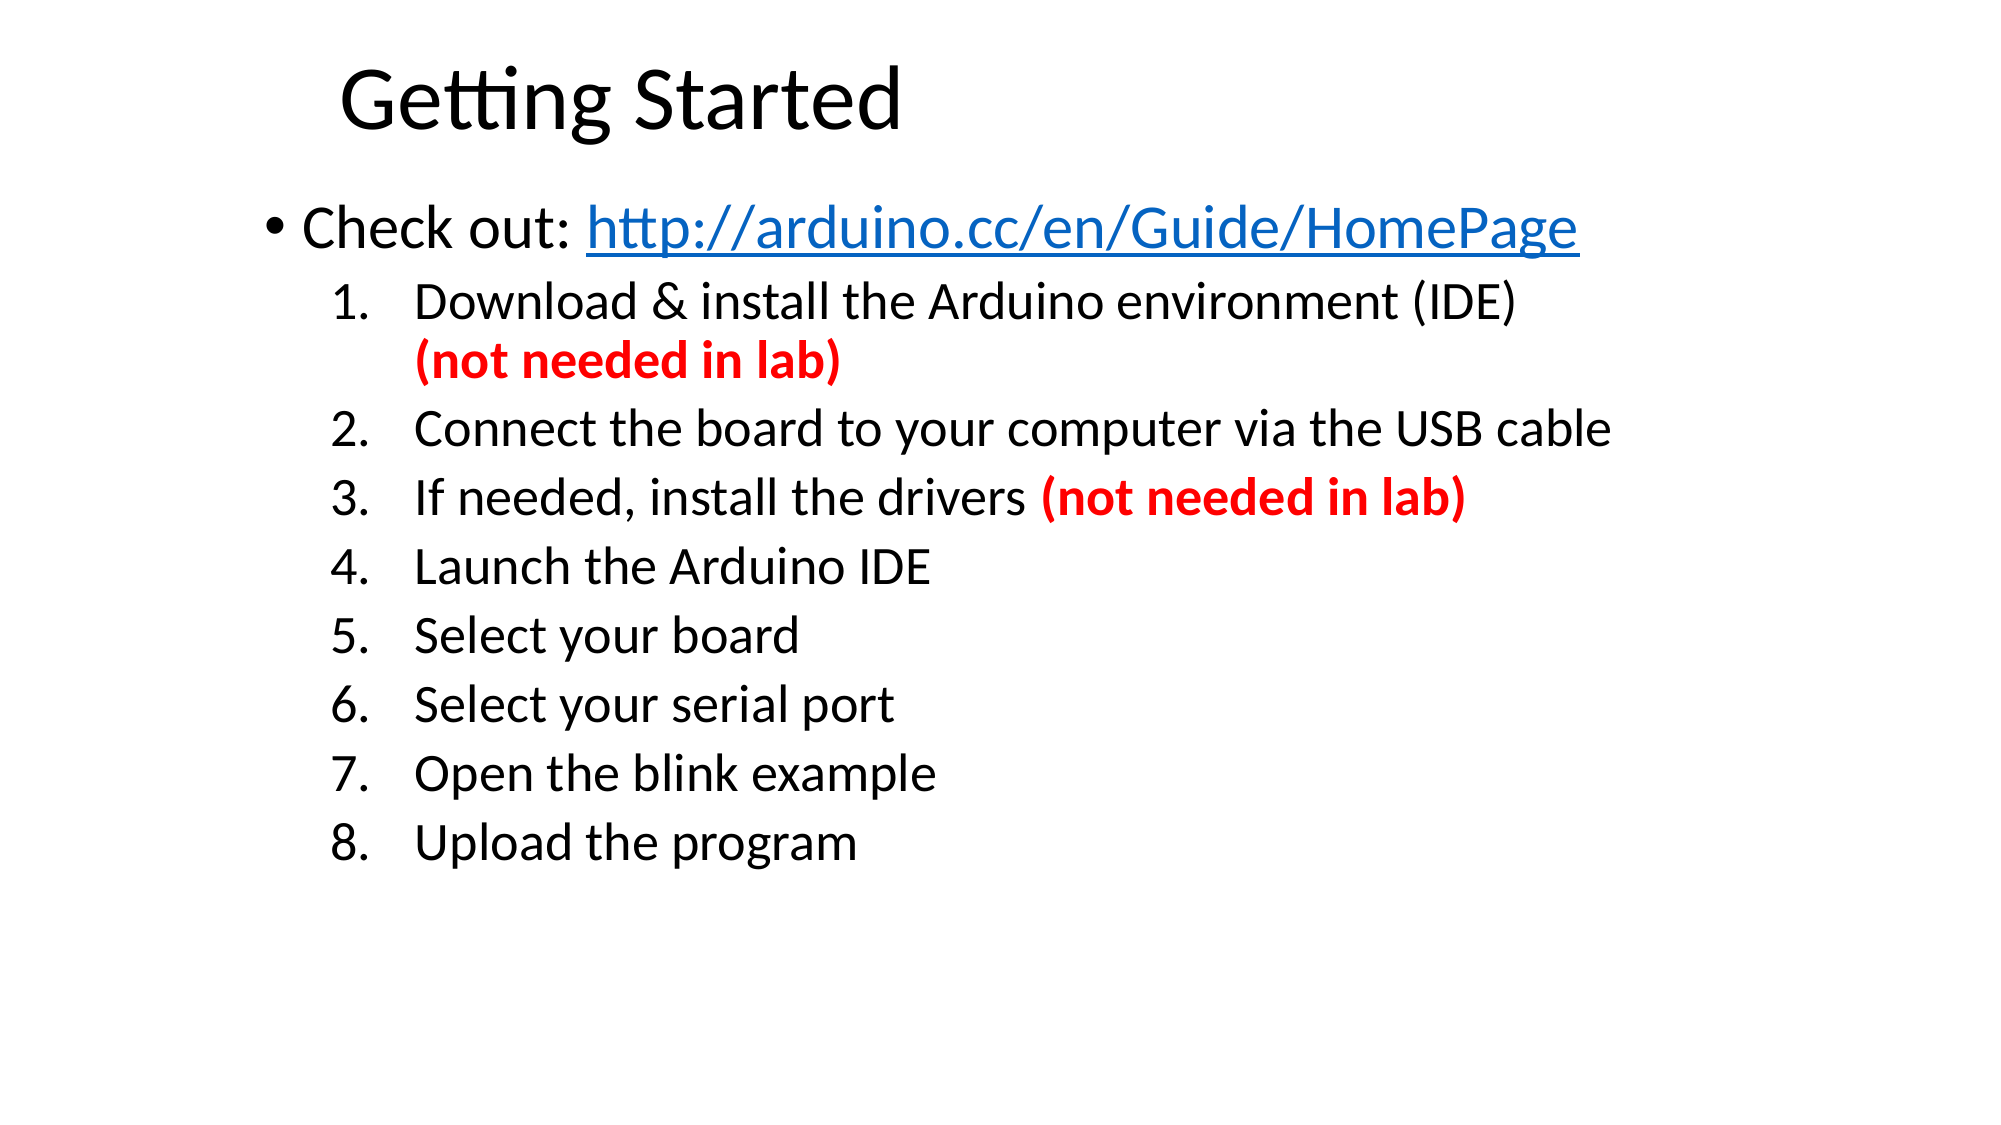

Getting Started
Check out: http://arduino.cc/en/Guide/HomePage
Download & install the Arduino environment (IDE)	(not needed in lab)
Connect the board to your computer via the USB cable
If needed, install the drivers (not needed in lab)
Launch the Arduino IDE
Select your board
Select your serial port
Open the blink example
Upload the program